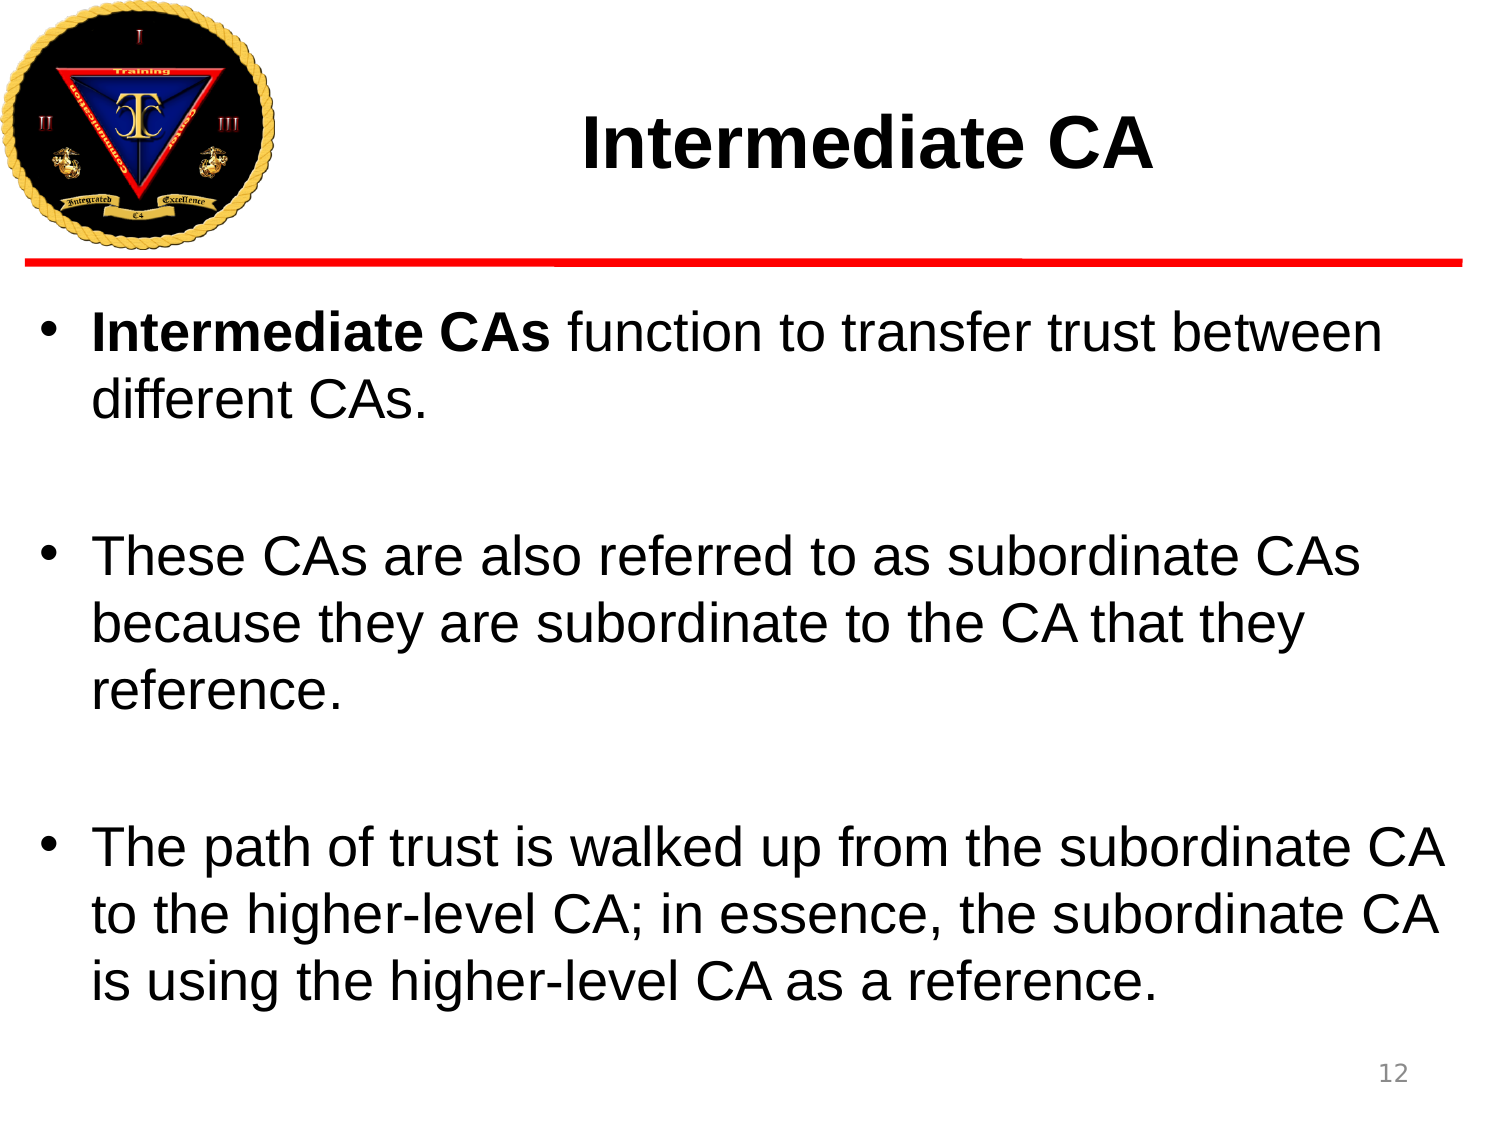

# Intermediate CA
Intermediate CAs function to transfer trust between different CAs.

These CAs are also referred to as subordinate CAs because they are subordinate to the CA that they reference.

The path of trust is walked up from the subordinate CA to the higher-level CA; in essence, the subordinate CA is using the higher-level CA as a reference.
12